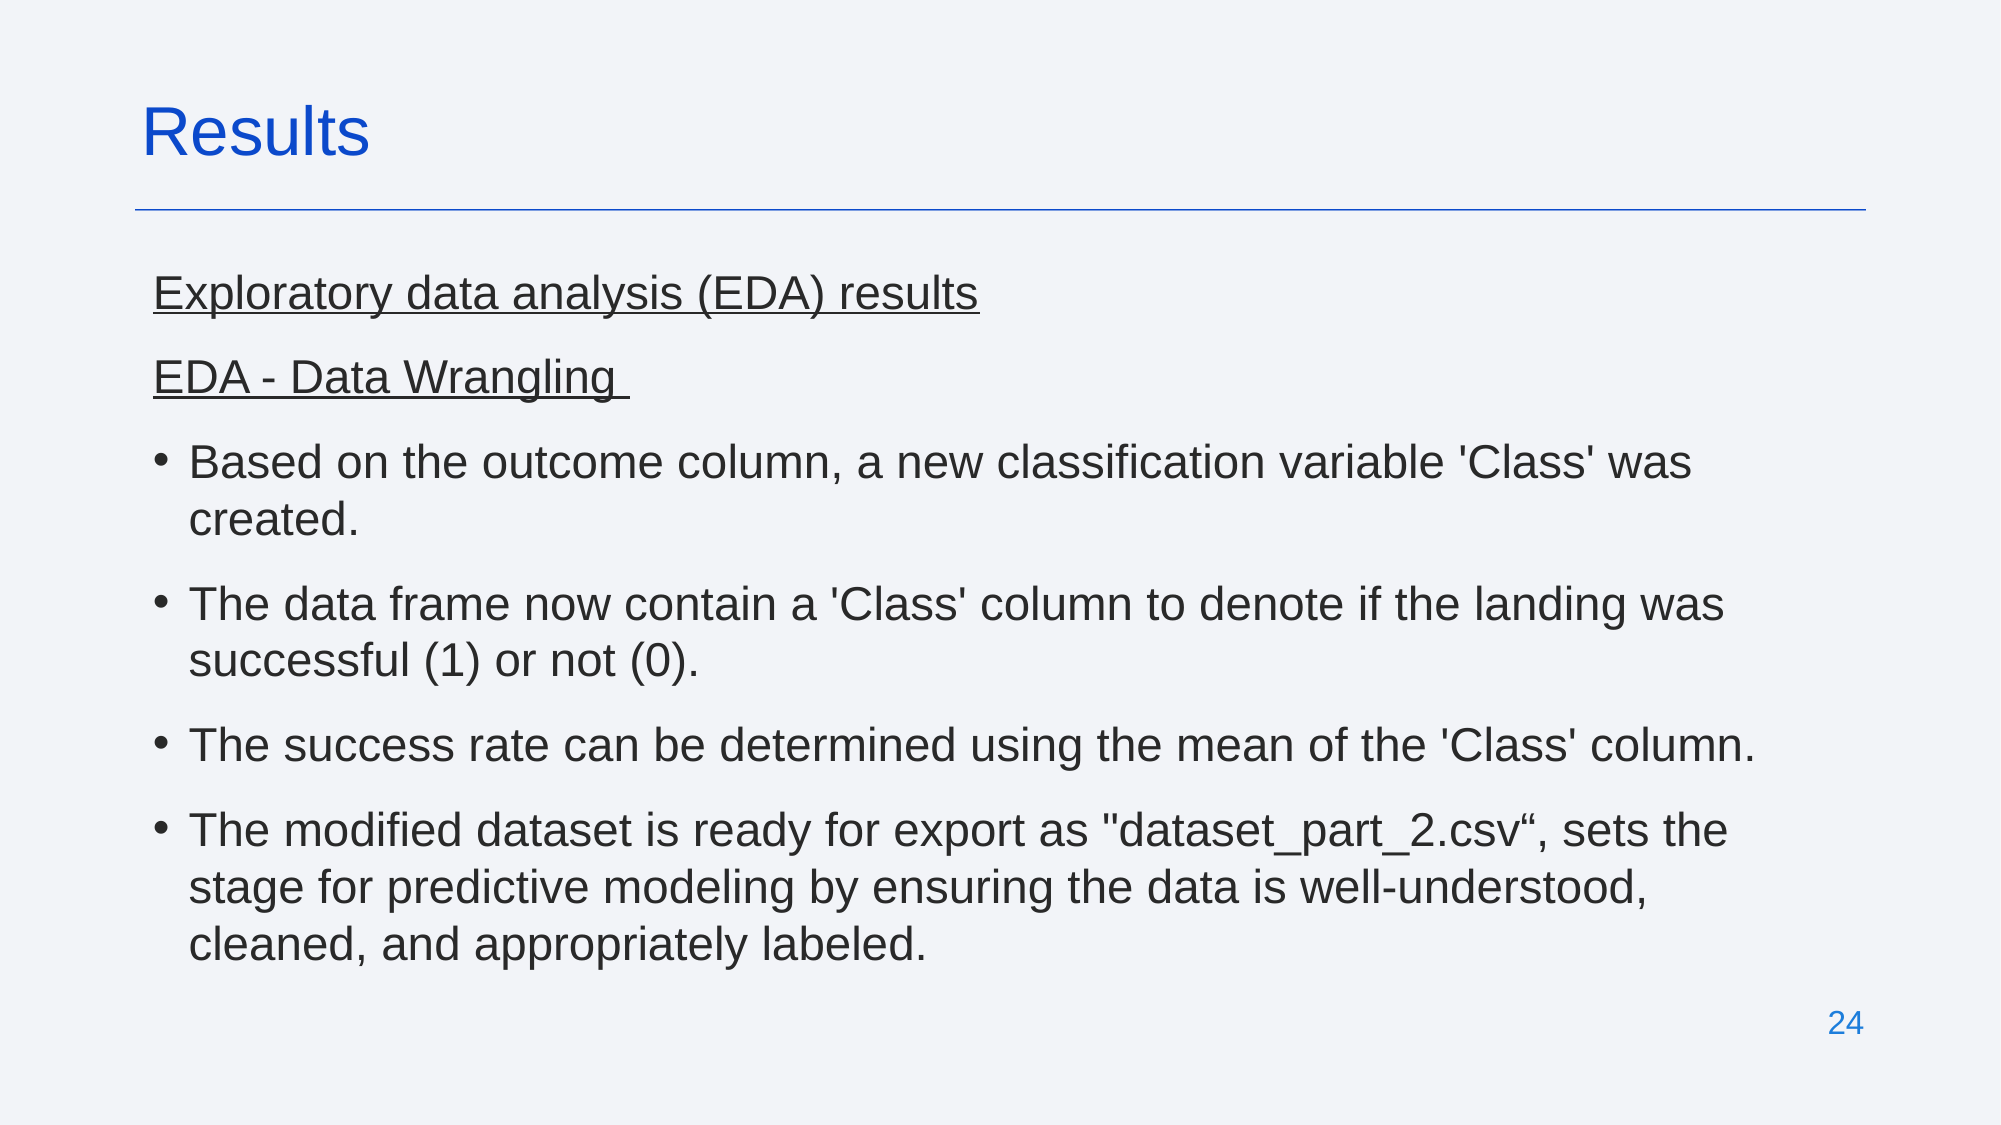

Results
Exploratory data analysis (EDA) results
EDA - Data Wrangling
Based on the outcome column, a new classification variable 'Class' was created.
The data frame now contain a 'Class' column to denote if the landing was successful (1) or not (0).
The success rate can be determined using the mean of the 'Class' column.
The modified dataset is ready for export as "dataset_part_2.csv“, sets the stage for predictive modeling by ensuring the data is well-understood, cleaned, and appropriately labeled.
24